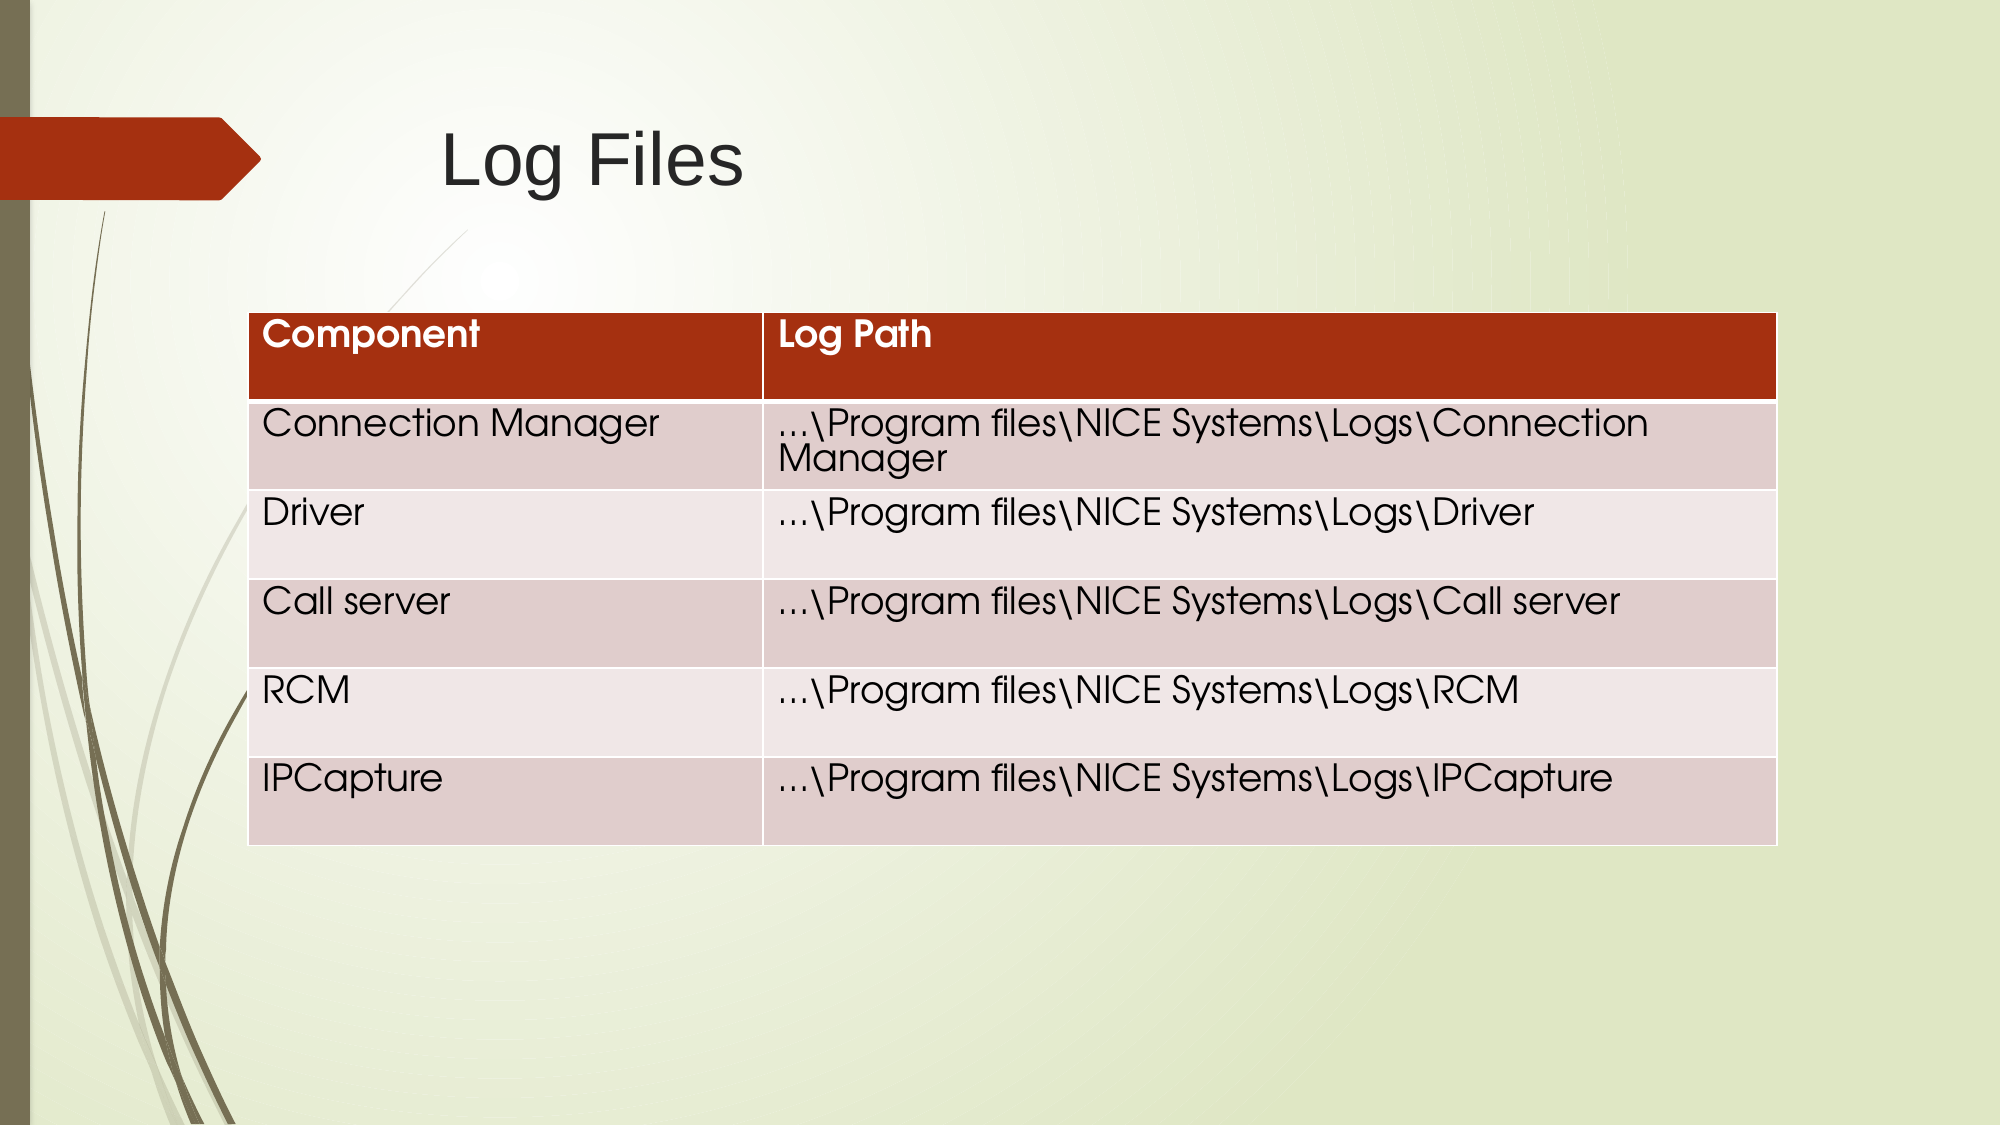

# Log Files
| Component | Log Path |
| --- | --- |
| Connection Manager | …\Program files\NICE Systems\Logs\Connection Manager |
| Driver | …\Program files\NICE Systems\Logs\Driver |
| Call server | …\Program files\NICE Systems\Logs\Call server |
| RCM | …\Program files\NICE Systems\Logs\RCM |
| IPCapture | …\Program files\NICE Systems\Logs\IPCapture |